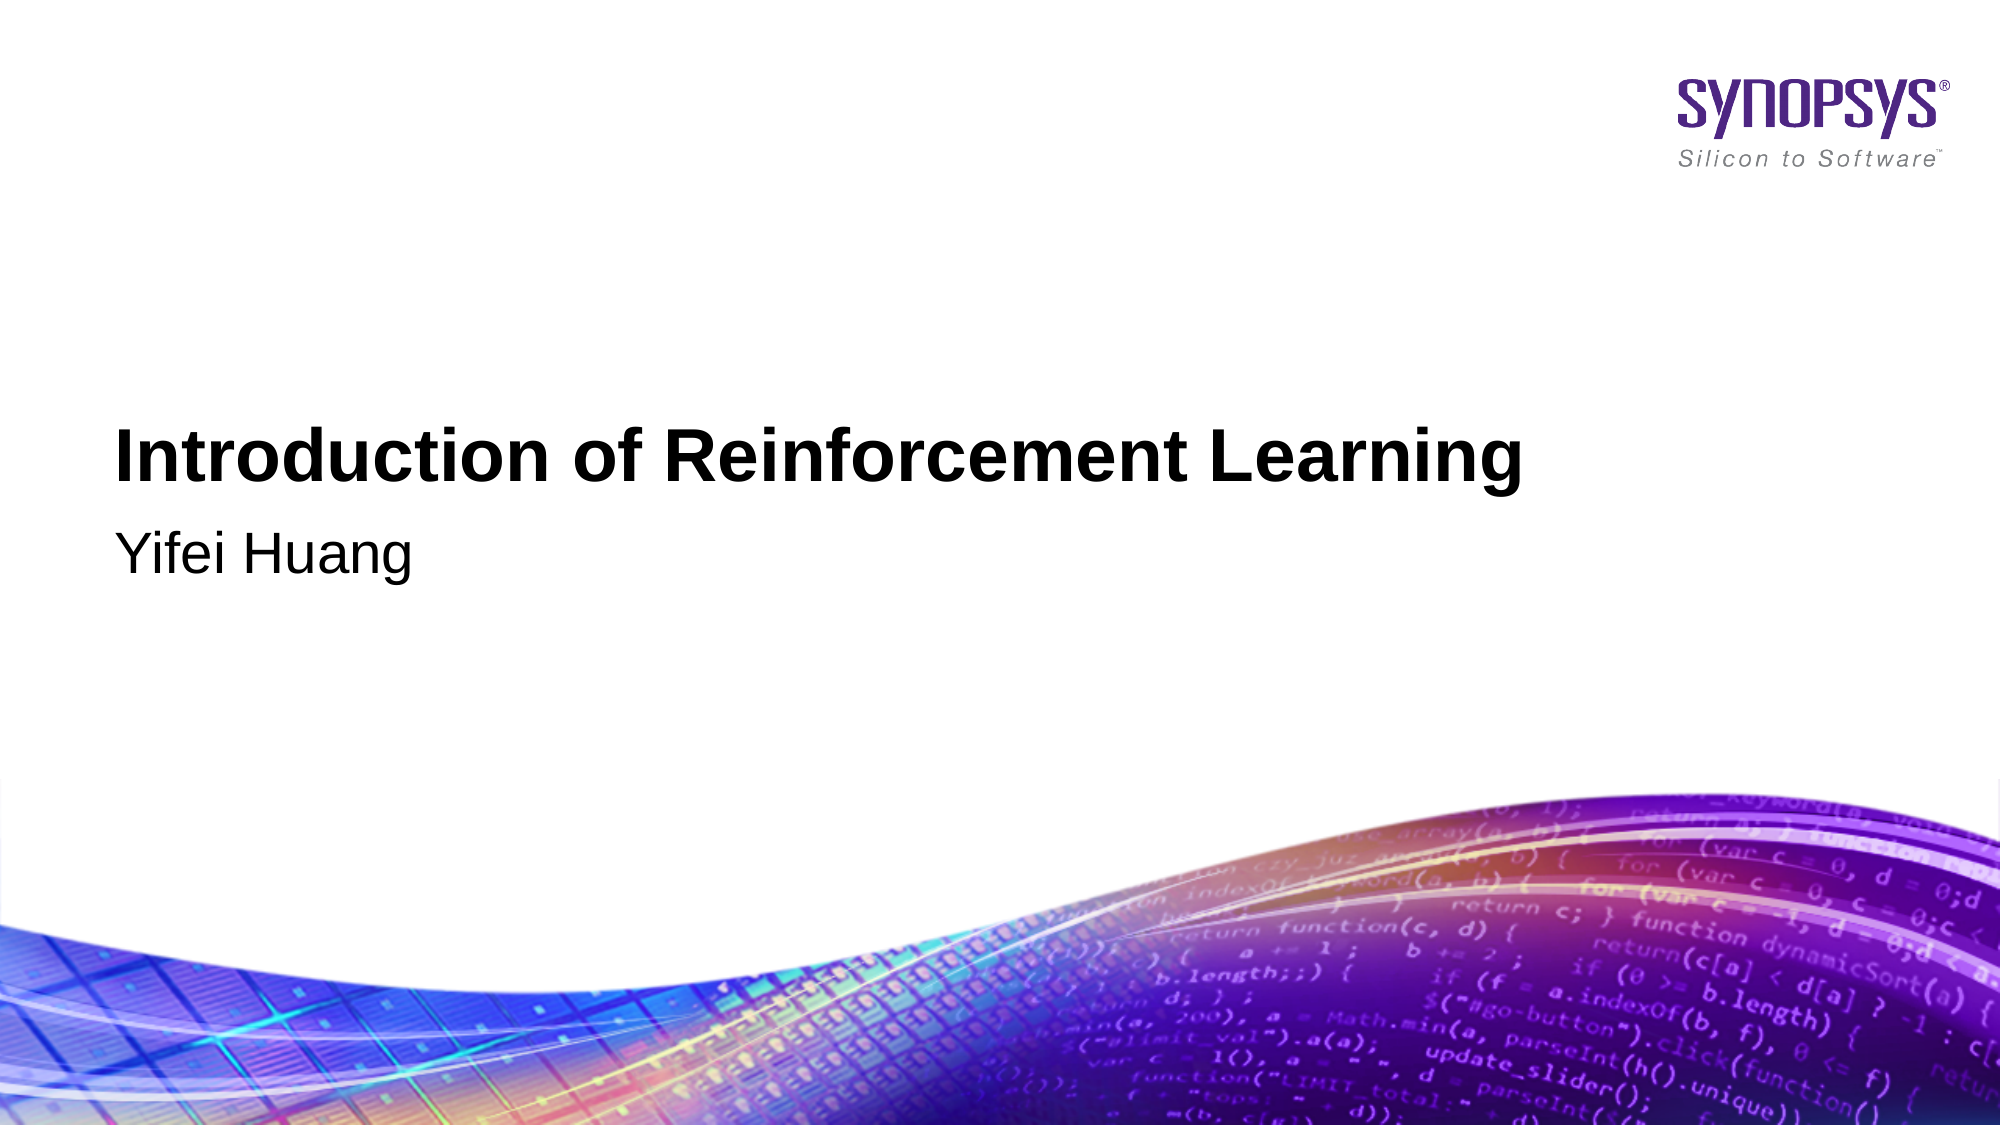

# Introduction of Reinforcement Learning
Yifei Huang